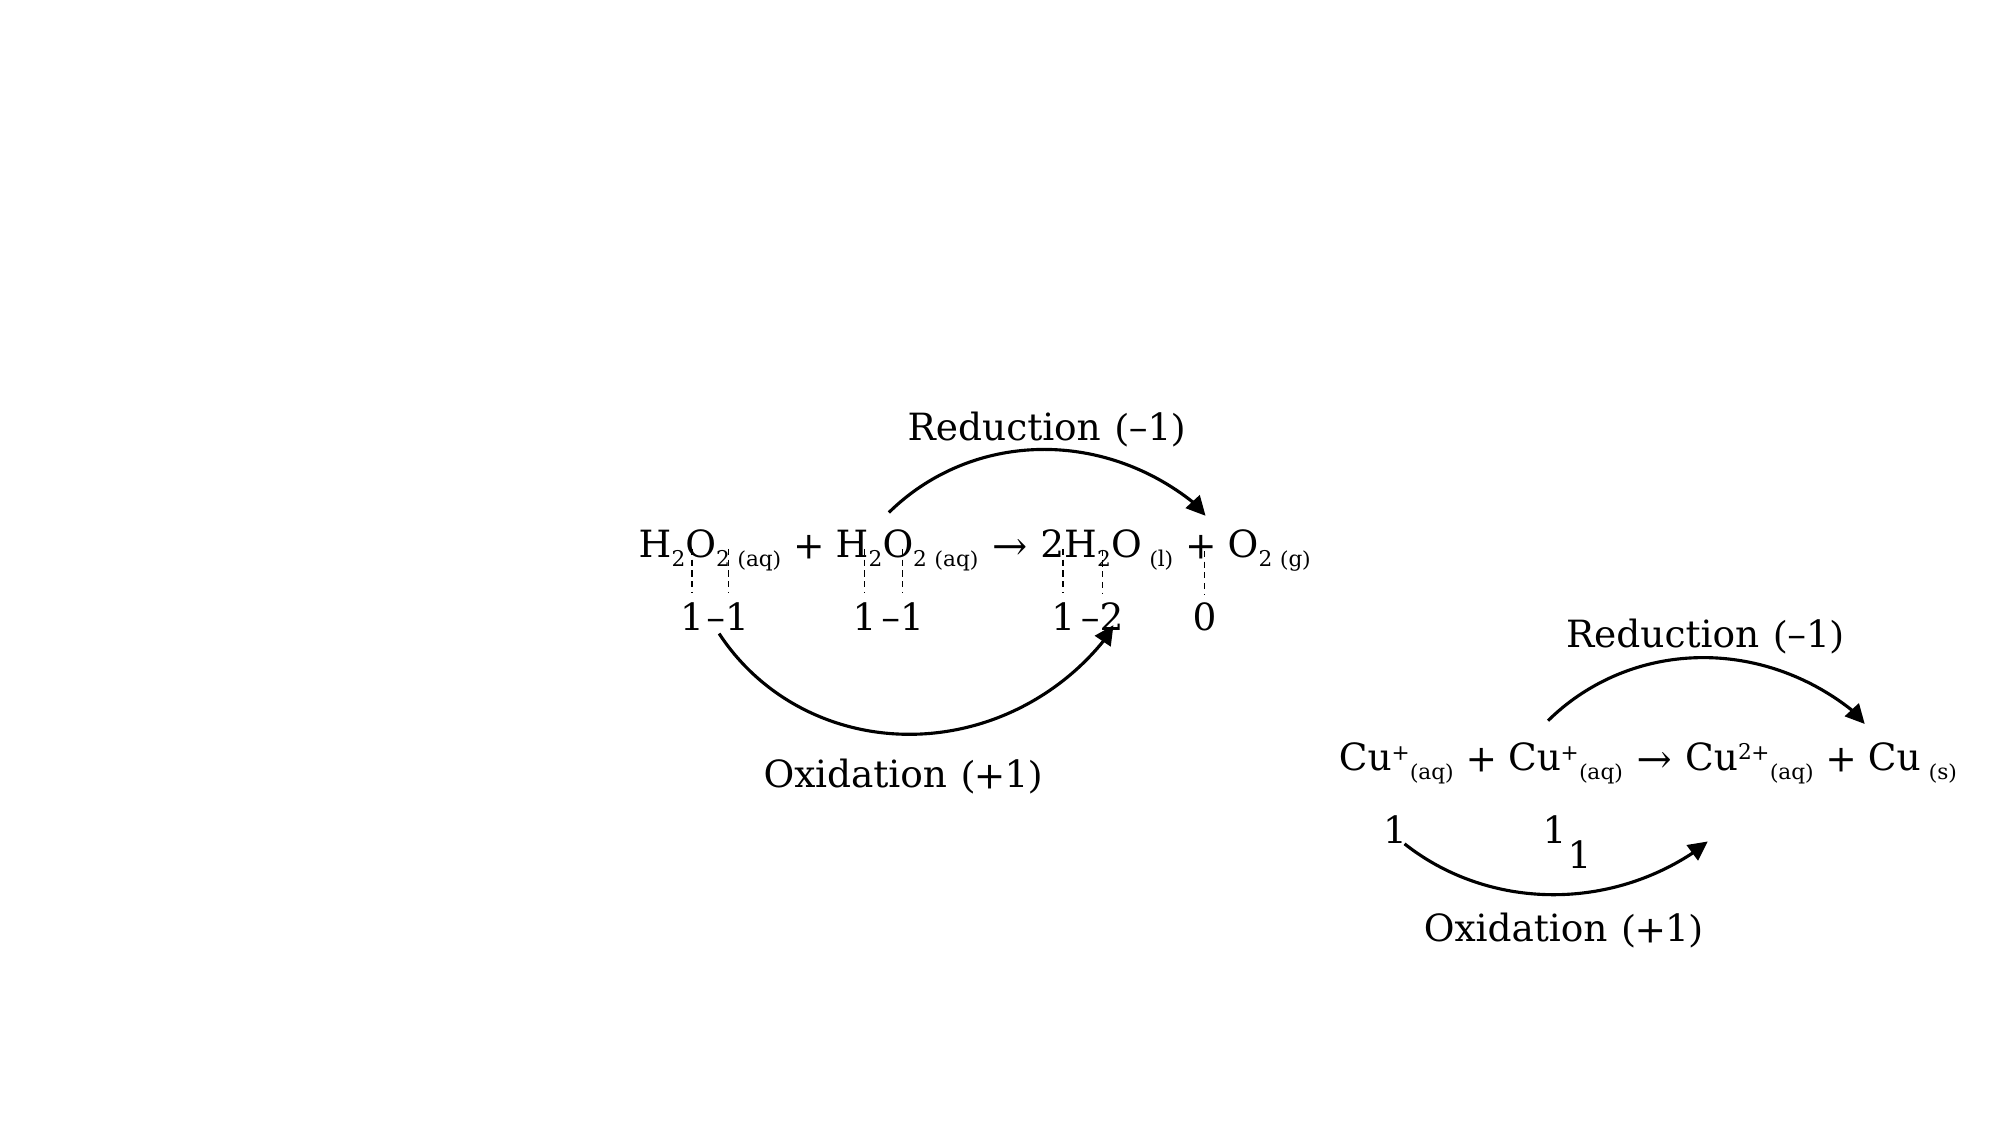

Reduction (–1)

H2O2 (aq) + H2O2 (aq) → 2H2O (l) + O2 (g)

0
–2
1
–1
–1
1
1
Reduction (–1)

Cu+(aq) + Cu+(aq) → Cu2+(aq) + Cu (s)

Oxidation (+1)
1
1
1

Oxidation (+1)